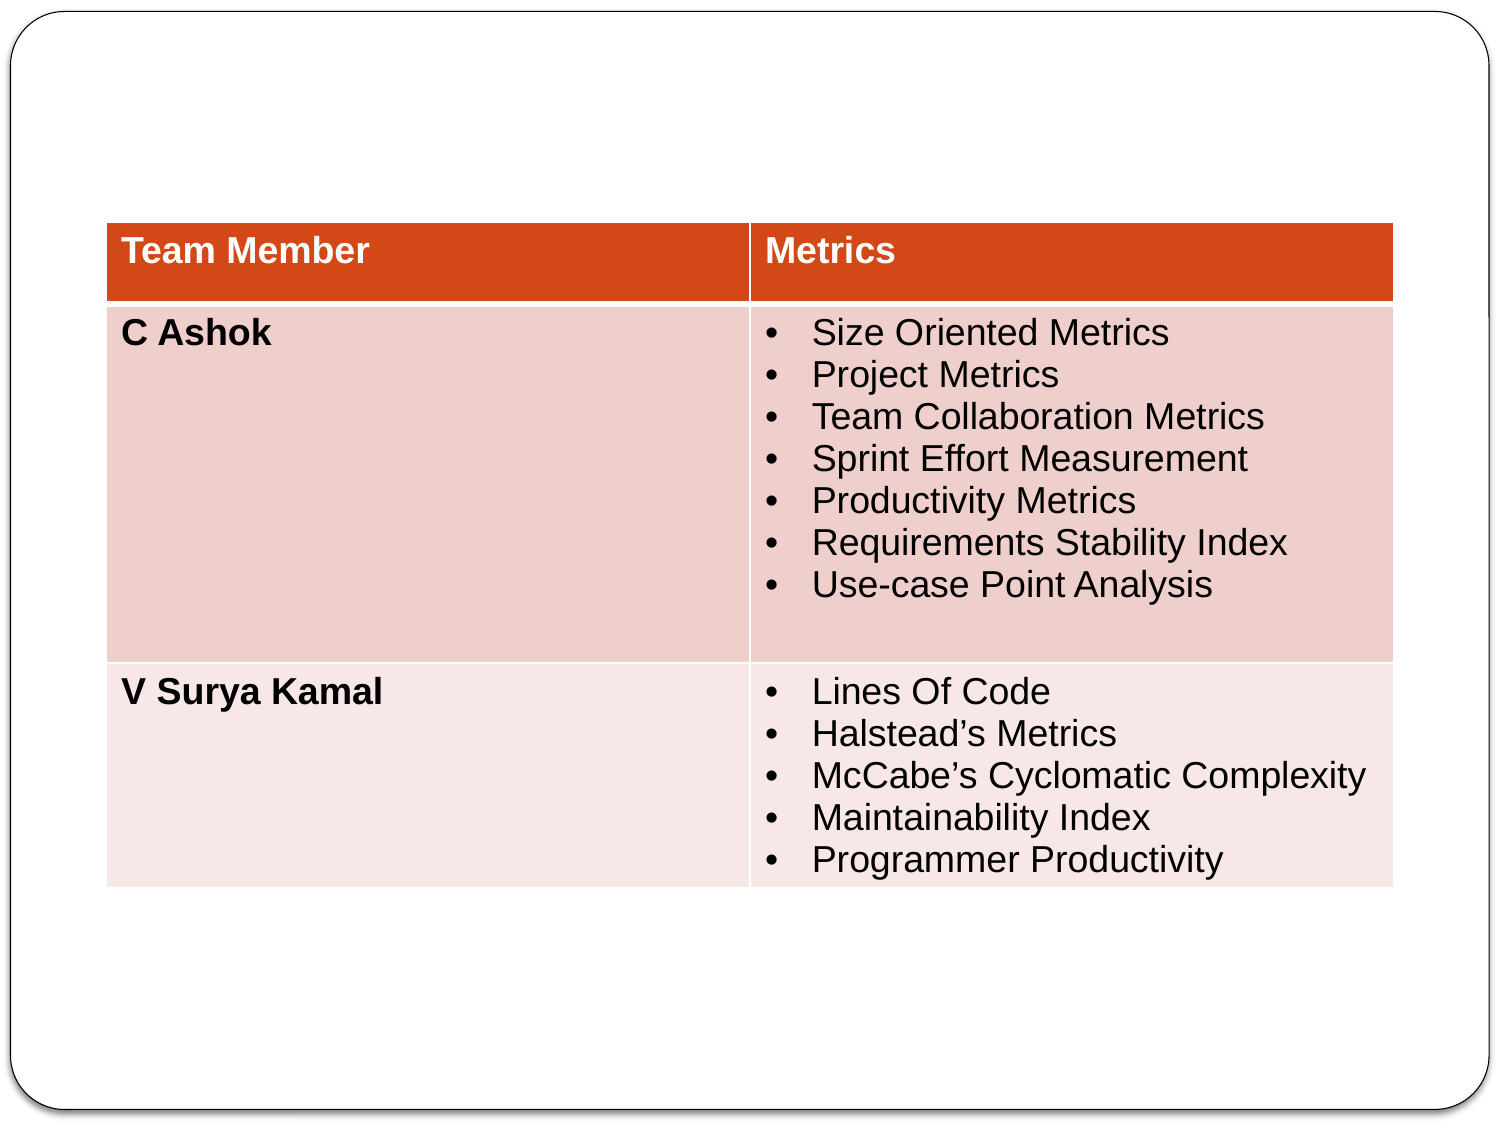

| Team Member | Metrics |
| --- | --- |
| C Ashok | Size Oriented Metrics Project Metrics Team Collaboration Metrics Sprint Effort Measurement Productivity Metrics Requirements Stability Index Use-case Point Analysis |
| V Surya Kamal | Lines Of Code Halstead’s Metrics McCabe’s Cyclomatic Complexity Maintainability Index Programmer Productivity |